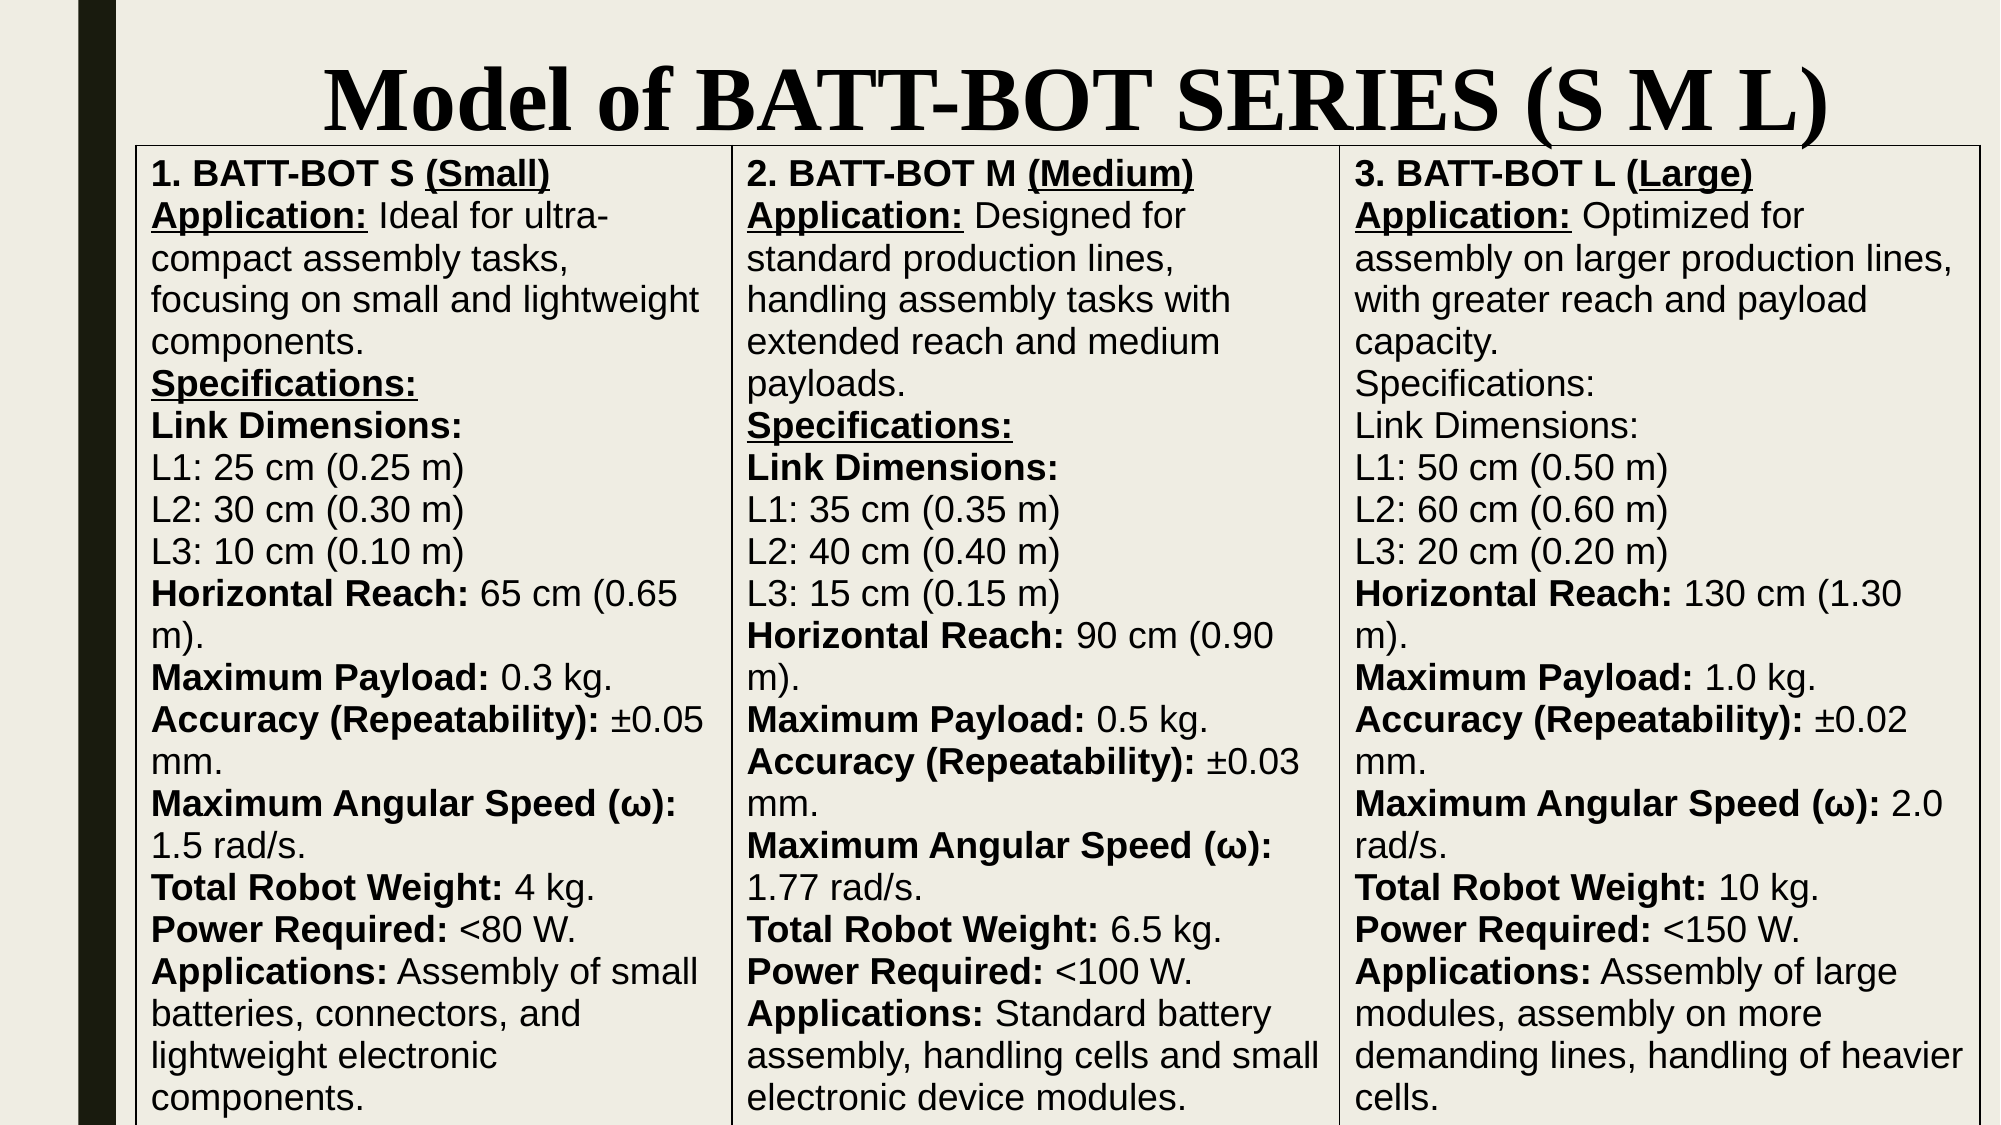

Model of BATT-BOT SERIES (S M L)
| 1. BATT-BOT S (Small) Application: Ideal for ultra-compact assembly tasks, focusing on small and lightweight components. Specifications: Link Dimensions: L1: 25 cm (0.25 m) L2: 30 cm (0.30 m) L3: 10 cm (0.10 m) Horizontal Reach: 65 cm (0.65 m). Maximum Payload: 0.3 kg. Accuracy (Repeatability): ±0.05 mm. Maximum Angular Speed ​​(ω): 1.5 rad/s. Total Robot Weight: 4 kg. Power Required: <80 W. Applications: Assembly of small batteries, connectors, and lightweight electronic components. | 2. BATT-BOT M (Medium) Application: Designed for standard production lines, handling assembly tasks with extended reach and medium payloads. Specifications: Link Dimensions: L1: 35 cm (0.35 m) L2: 40 cm (0.40 m) L3: 15 cm (0.15 m) Horizontal Reach: 90 cm (0.90 m). Maximum Payload: 0.5 kg. Accuracy (Repeatability): ±0.03 mm. Maximum Angular Speed ​​(ω): 1.77 rad/s. Total Robot Weight: 6.5 kg. Power Required: <100 W. Applications: Standard battery assembly, handling cells and small electronic device modules. | 3. BATT-BOT L (Large) Application: Optimized for assembly on larger production lines, with greater reach and payload capacity. Specifications: Link Dimensions: L1: 50 cm (0.50 m) L2: 60 cm (0.60 m) L3: 20 cm (0.20 m) Horizontal Reach: 130 cm (1.30 m). Maximum Payload: 1.0 kg. Accuracy (Repeatability): ±0.02 mm. Maximum Angular Speed ​​(ω): 2.0 rad/s. Total Robot Weight: 10 kg. Power Required: <150 W. Applications: Assembly of large modules, assembly on more demanding lines, handling of heavier cells. |
| --- | --- | --- |